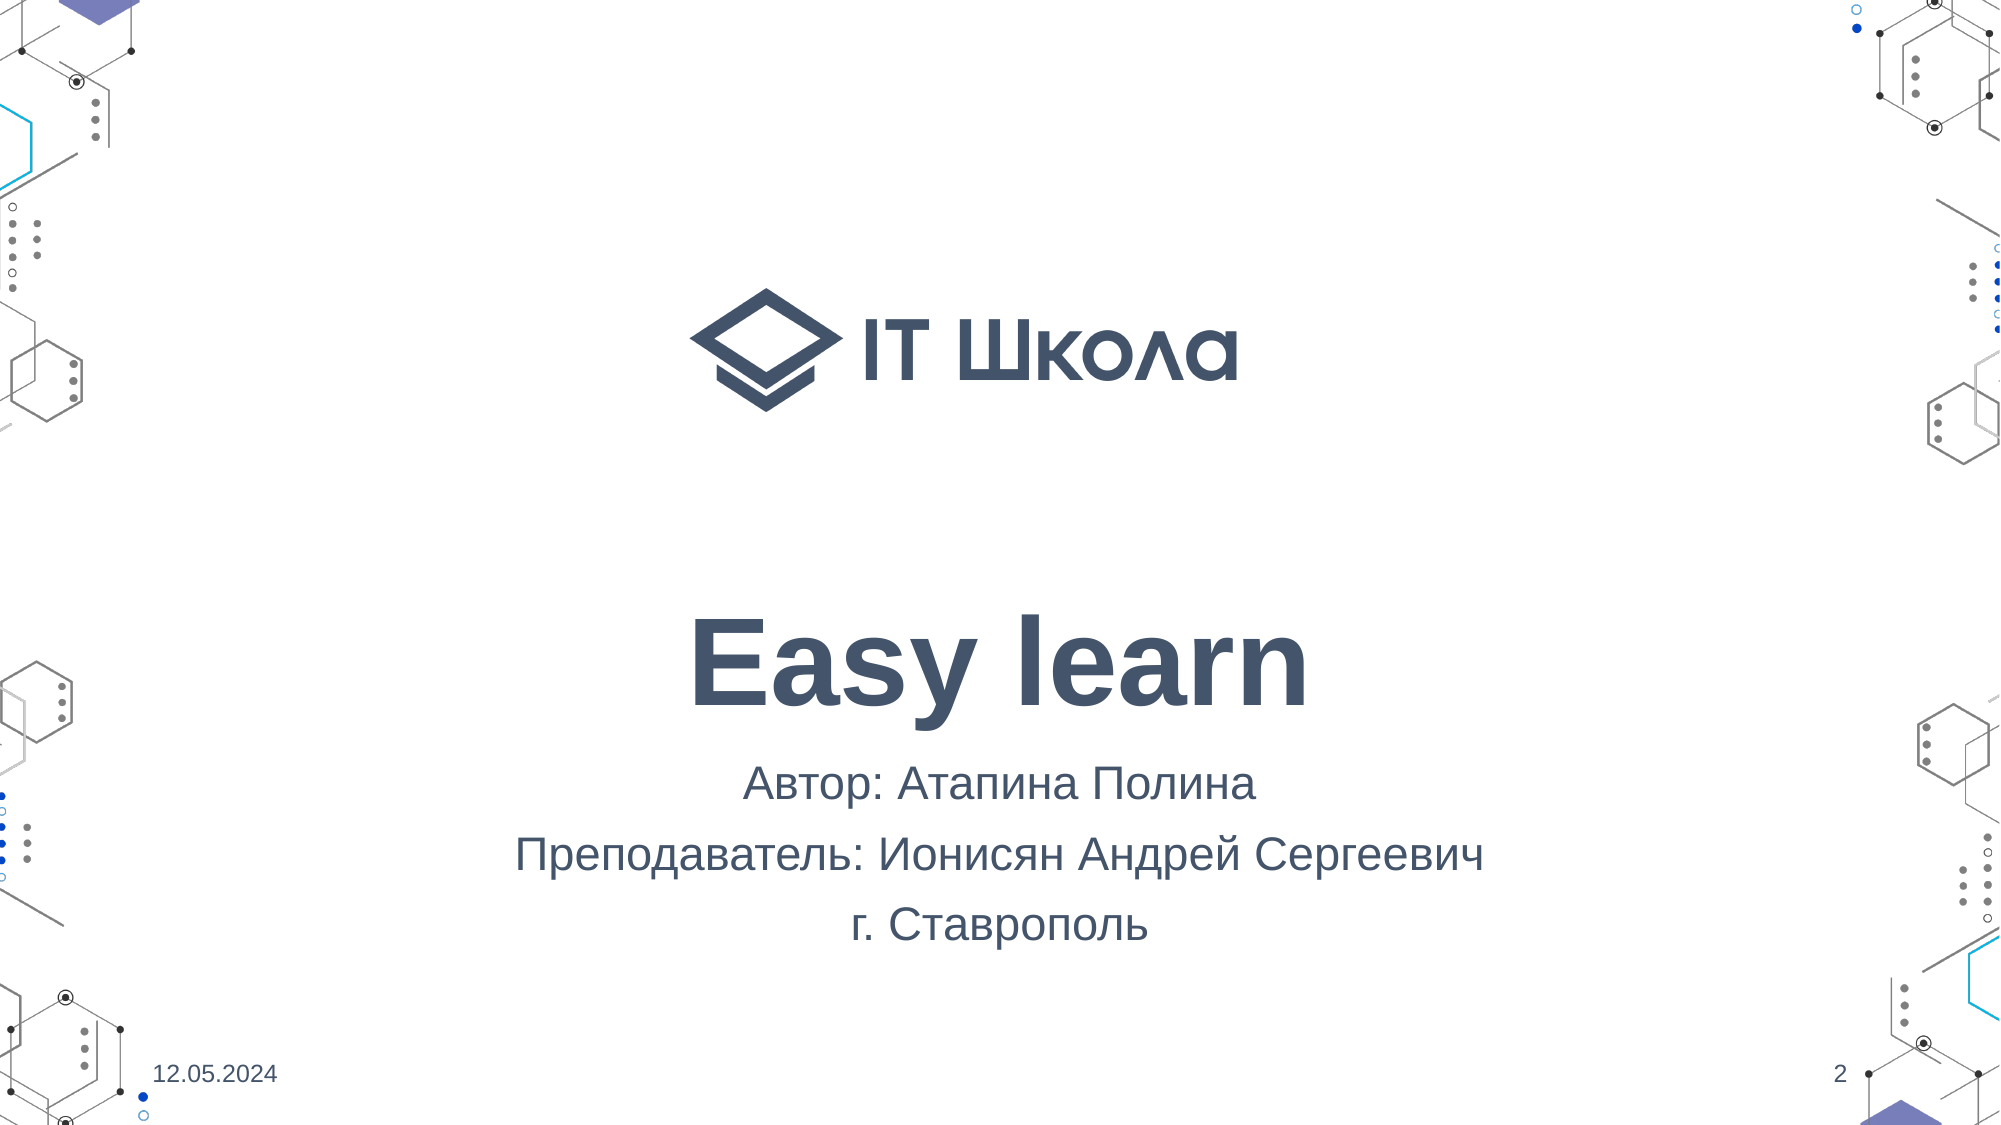

# Easy learn
Автор: Атапина Полина
Преподаватель: Ионисян Андрей Сергеевич
г. Ставрополь
12.05.2024
2